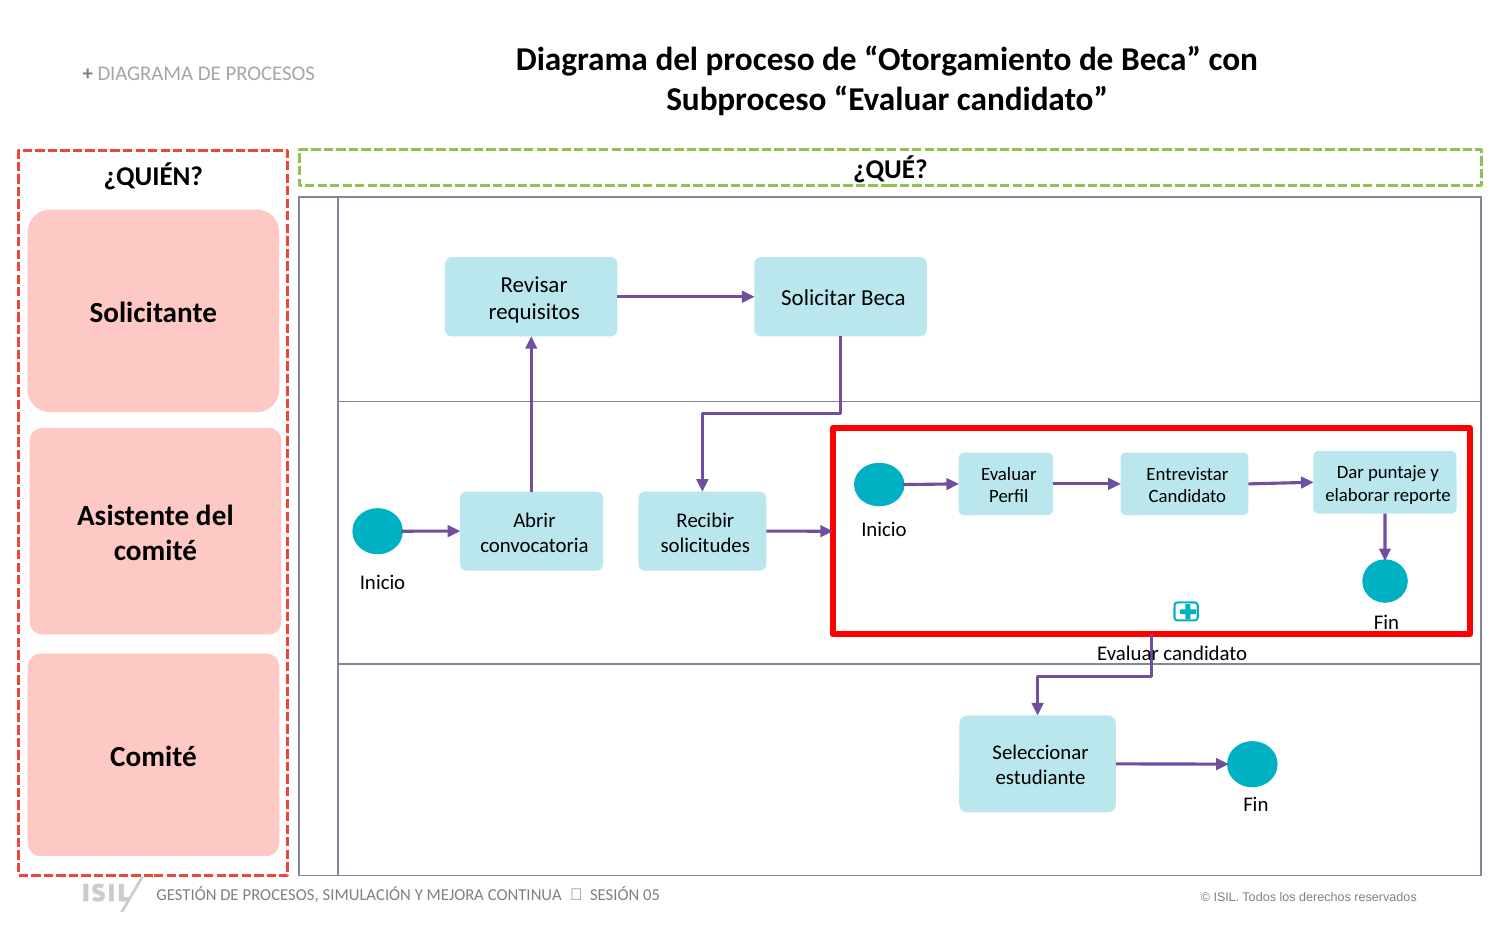

Diagrama del proceso de “Otorgamiento de Beca” con Subproceso “Evaluar candidato”
+ DIAGRAMA DE PROCESOS
¿QUÉ?
¿QUIÉN?
|  |  |
| --- | --- |
|  |  |
|  |  |
Solicitante
Revisar requisitos
Solicitar Beca
Asistente del comité

Dar puntaje y elaborar reporte
Evaluar Perfil
Entrevistar Candidato

Recibir solicitudes
Abrir convocatoria
Inicio

Inicio
Fin

Evaluar candidato
Comité
Seleccionar estudiante

Fin